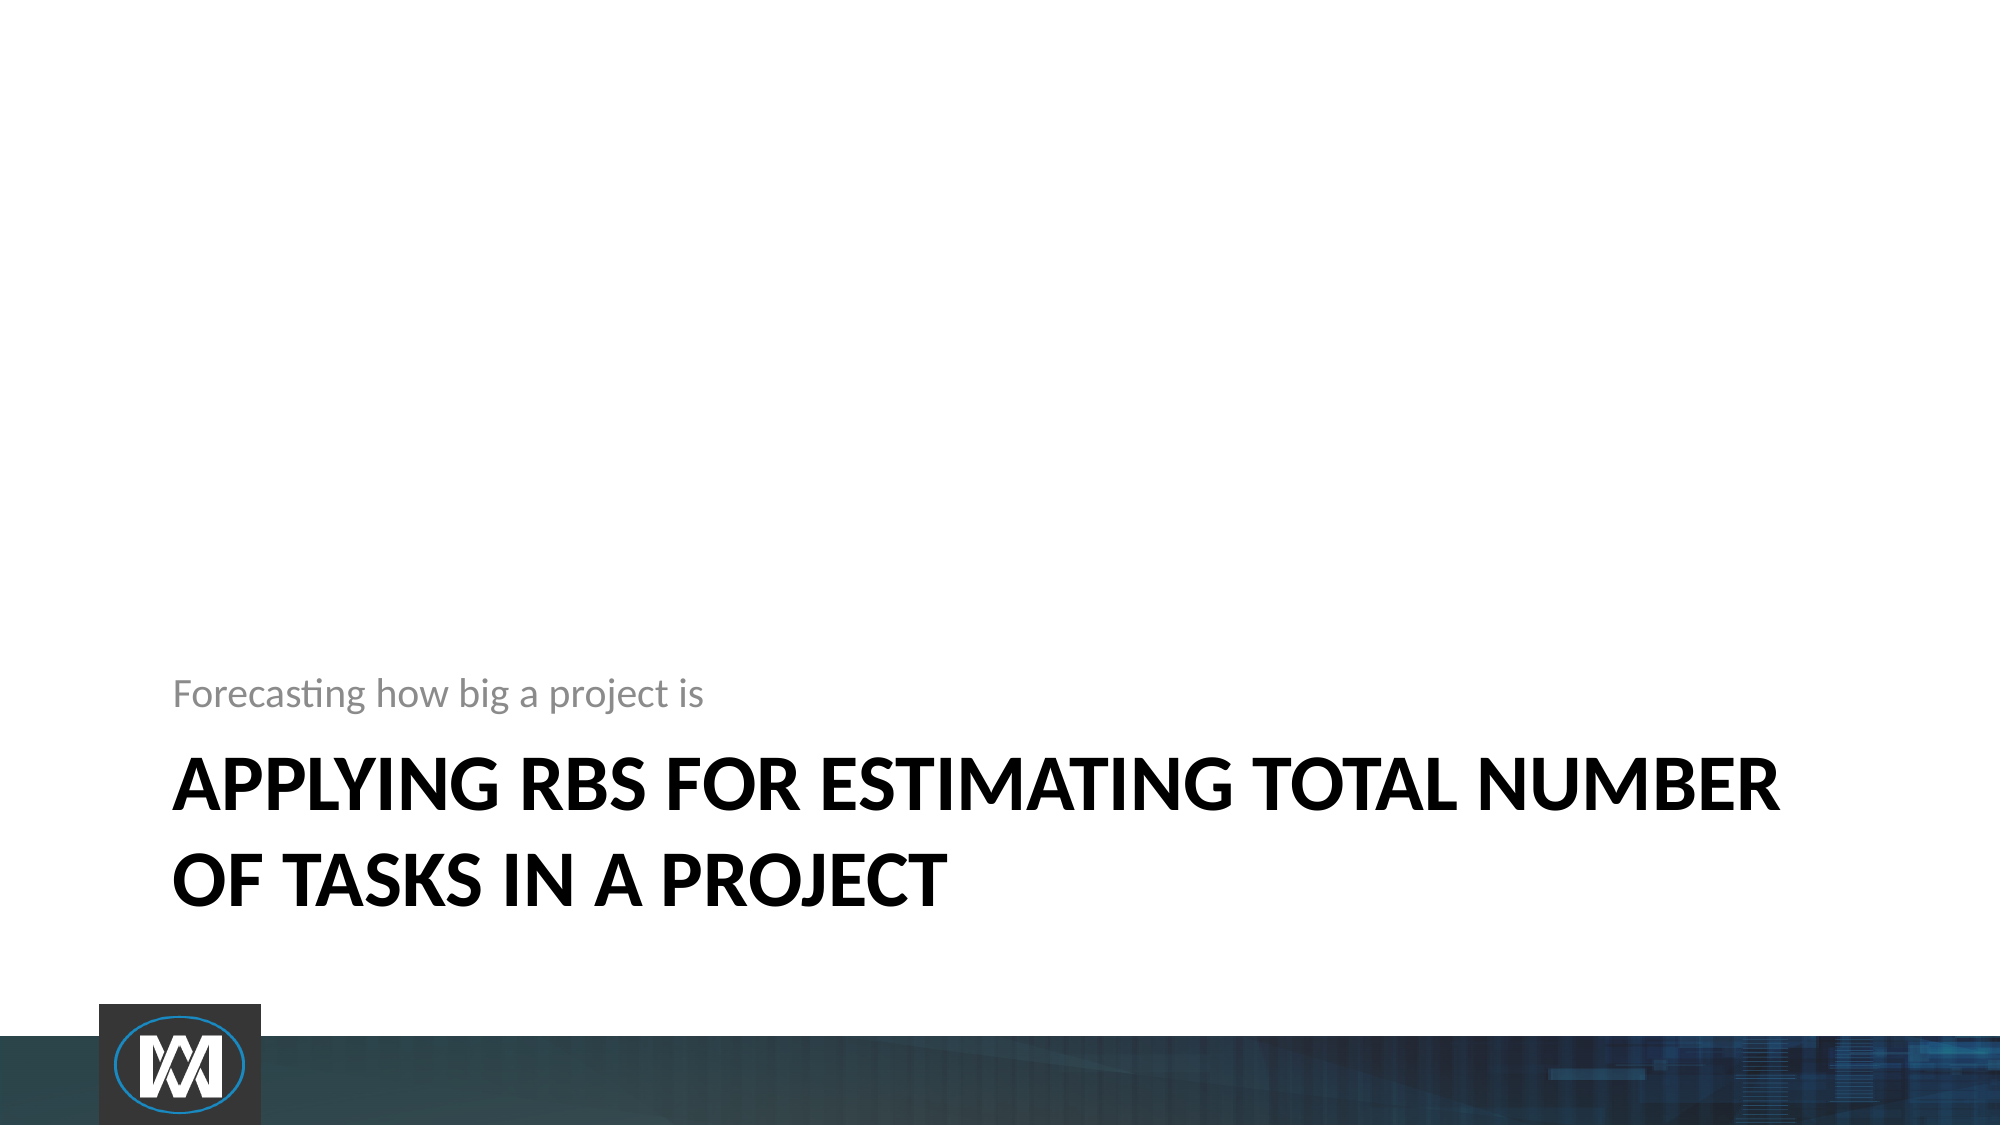

Forecasting how big a project is
# Applying RBS for estimating total number of tasks in a project